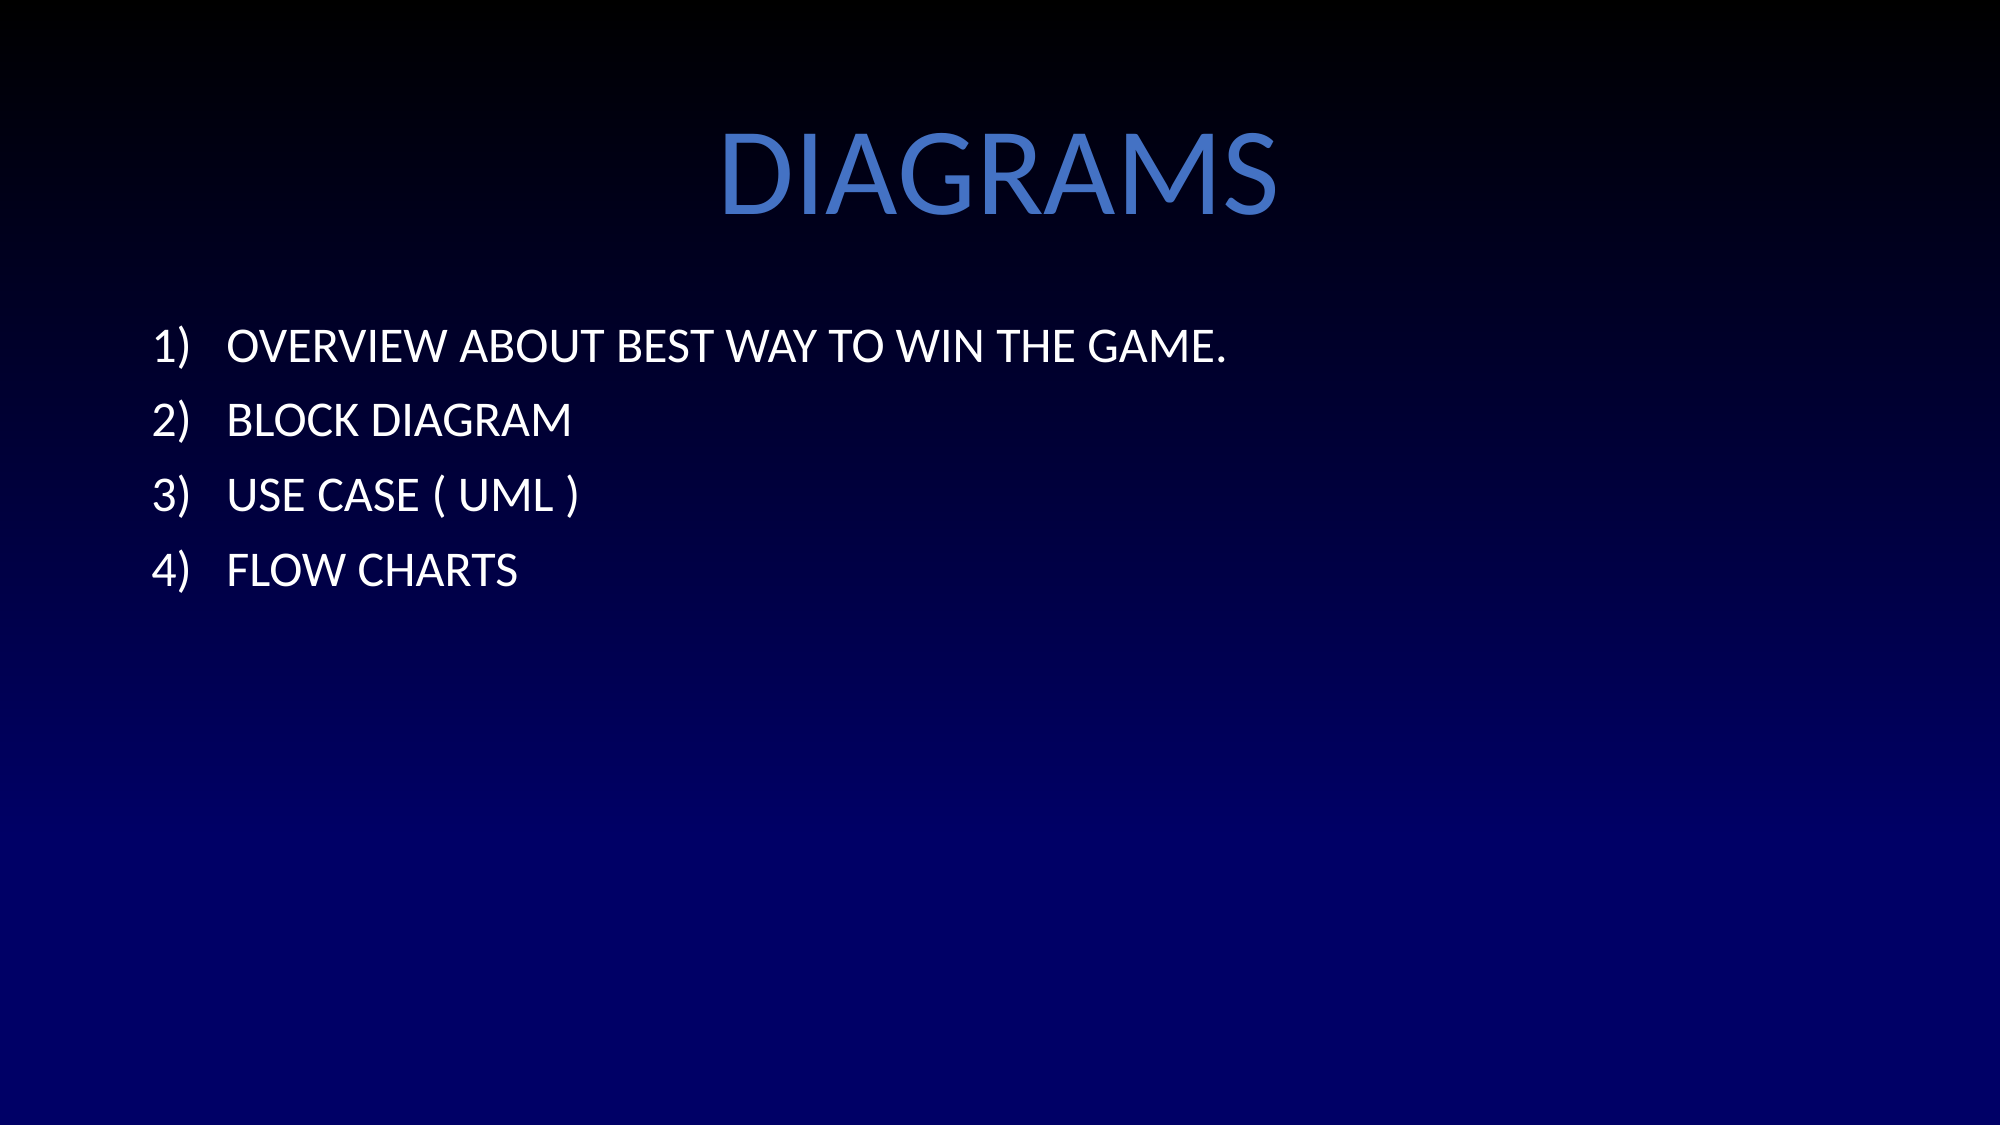

# DIAGRAMS
OVERVIEW ABOUT BEST WAY TO WIN THE GAME.
BLOCK DIAGRAM
USE CASE ( UML )
FLOW CHARTS